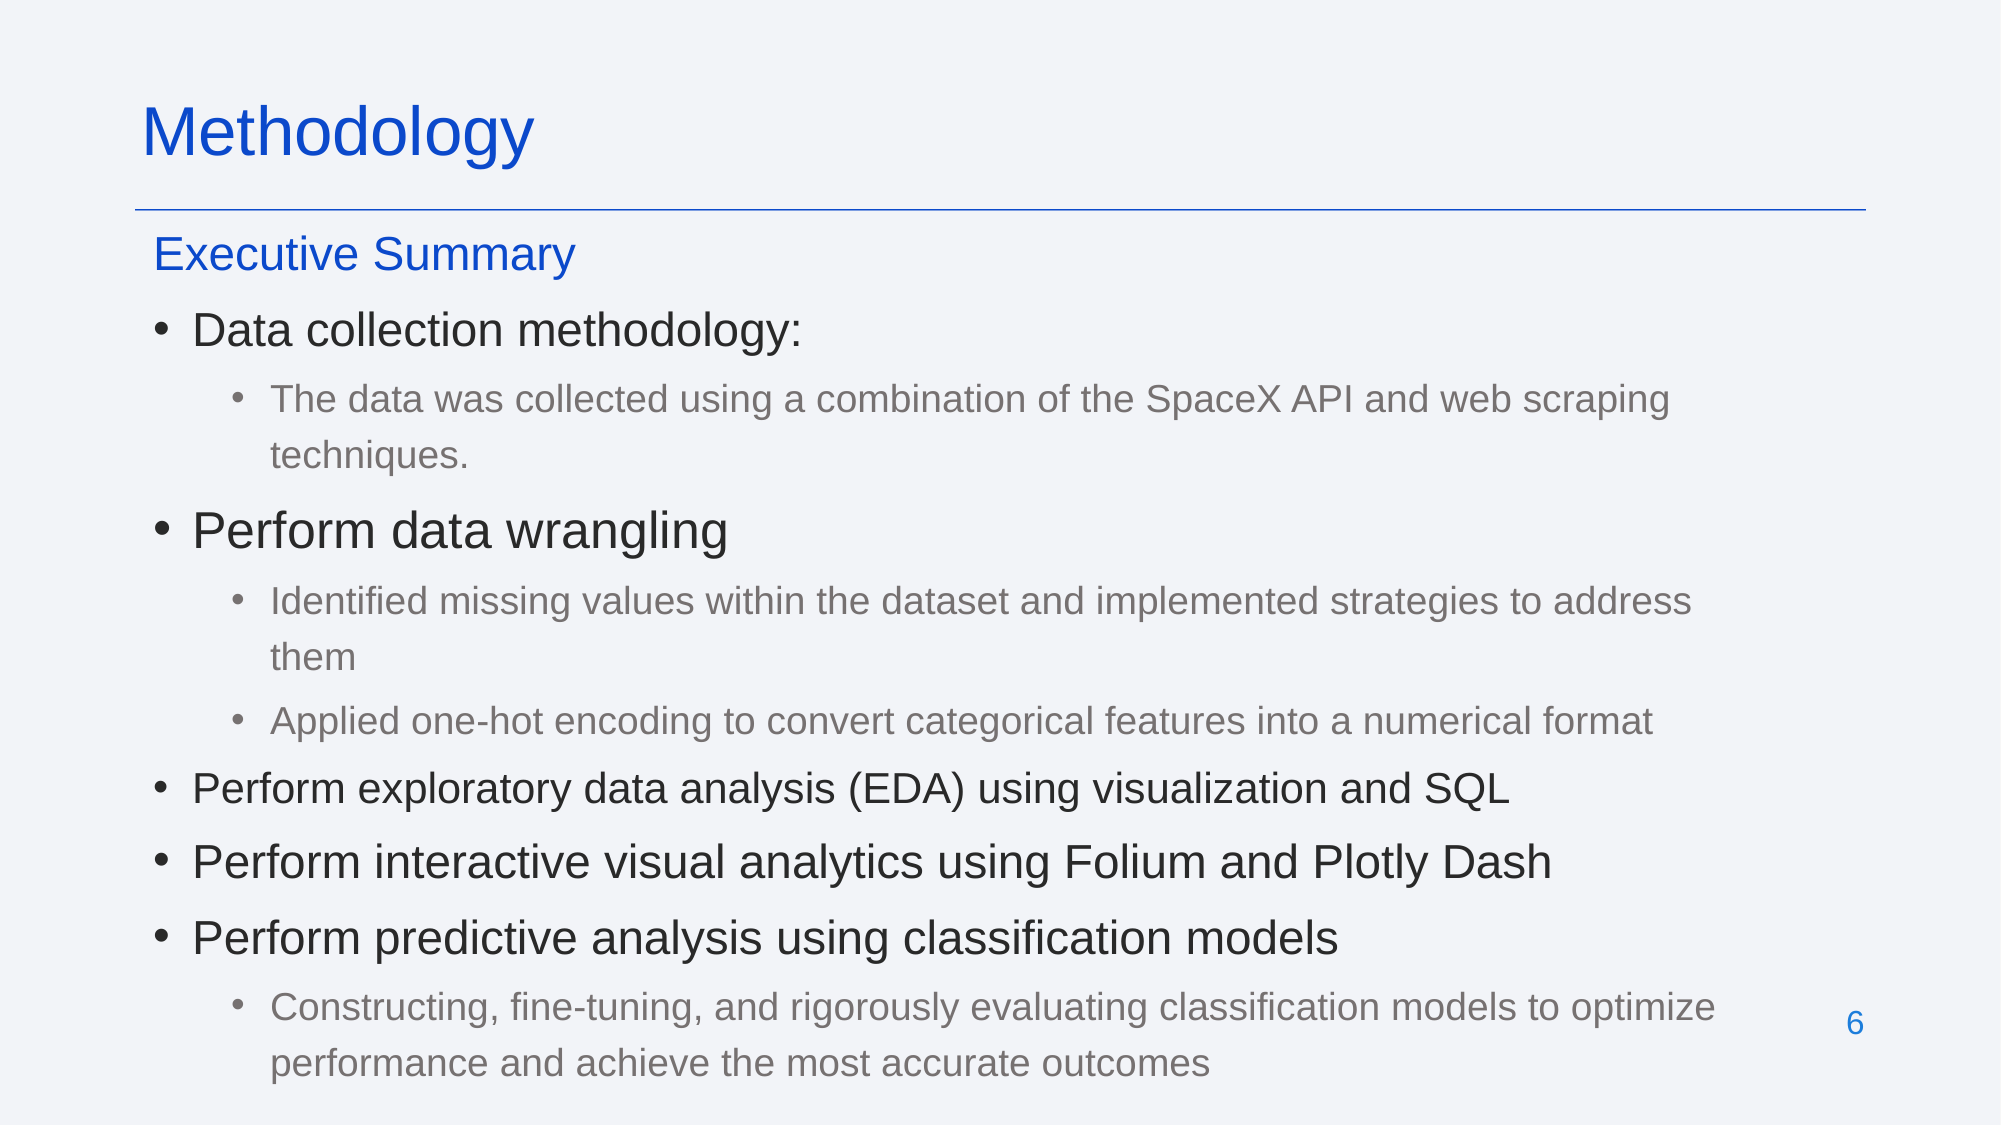

Methodology
Executive Summary
Data collection methodology:
The data was collected using a combination of the SpaceX API and web scraping techniques.
Perform data wrangling
Identified missing values within the dataset and implemented strategies to address them
Applied one-hot encoding to convert categorical features into a numerical format
Perform exploratory data analysis (EDA) using visualization and SQL
Perform interactive visual analytics using Folium and Plotly Dash
Perform predictive analysis using classification models
Constructing, fine-tuning, and rigorously evaluating classification models to optimize performance and achieve the most accurate outcomes

6